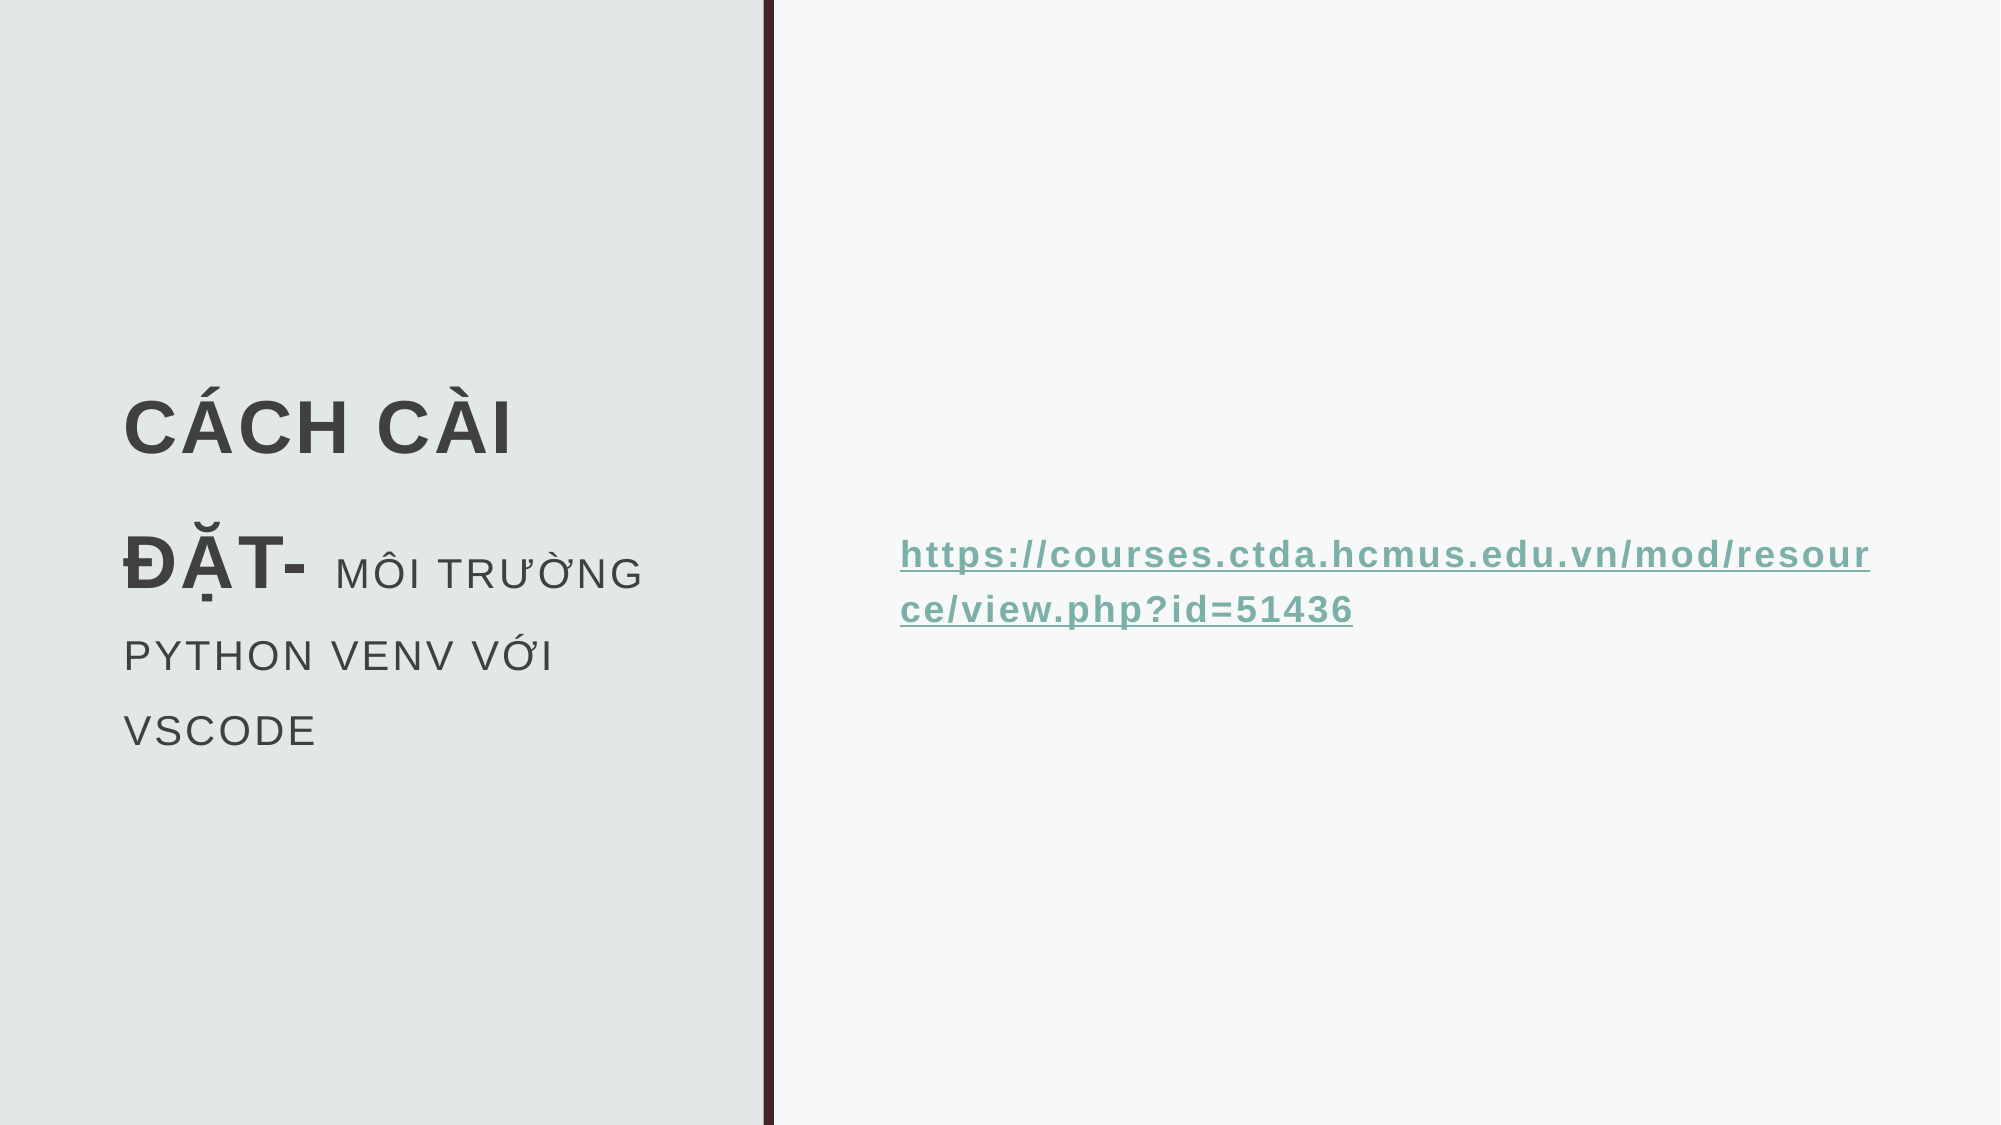

# CÁCH CÀI ĐẶT- MÔI TRƯỜNG PYTHON VENV VỚI VSCODE
https://courses.ctda.hcmus.edu.vn/mod/resource/view.php?id=51436